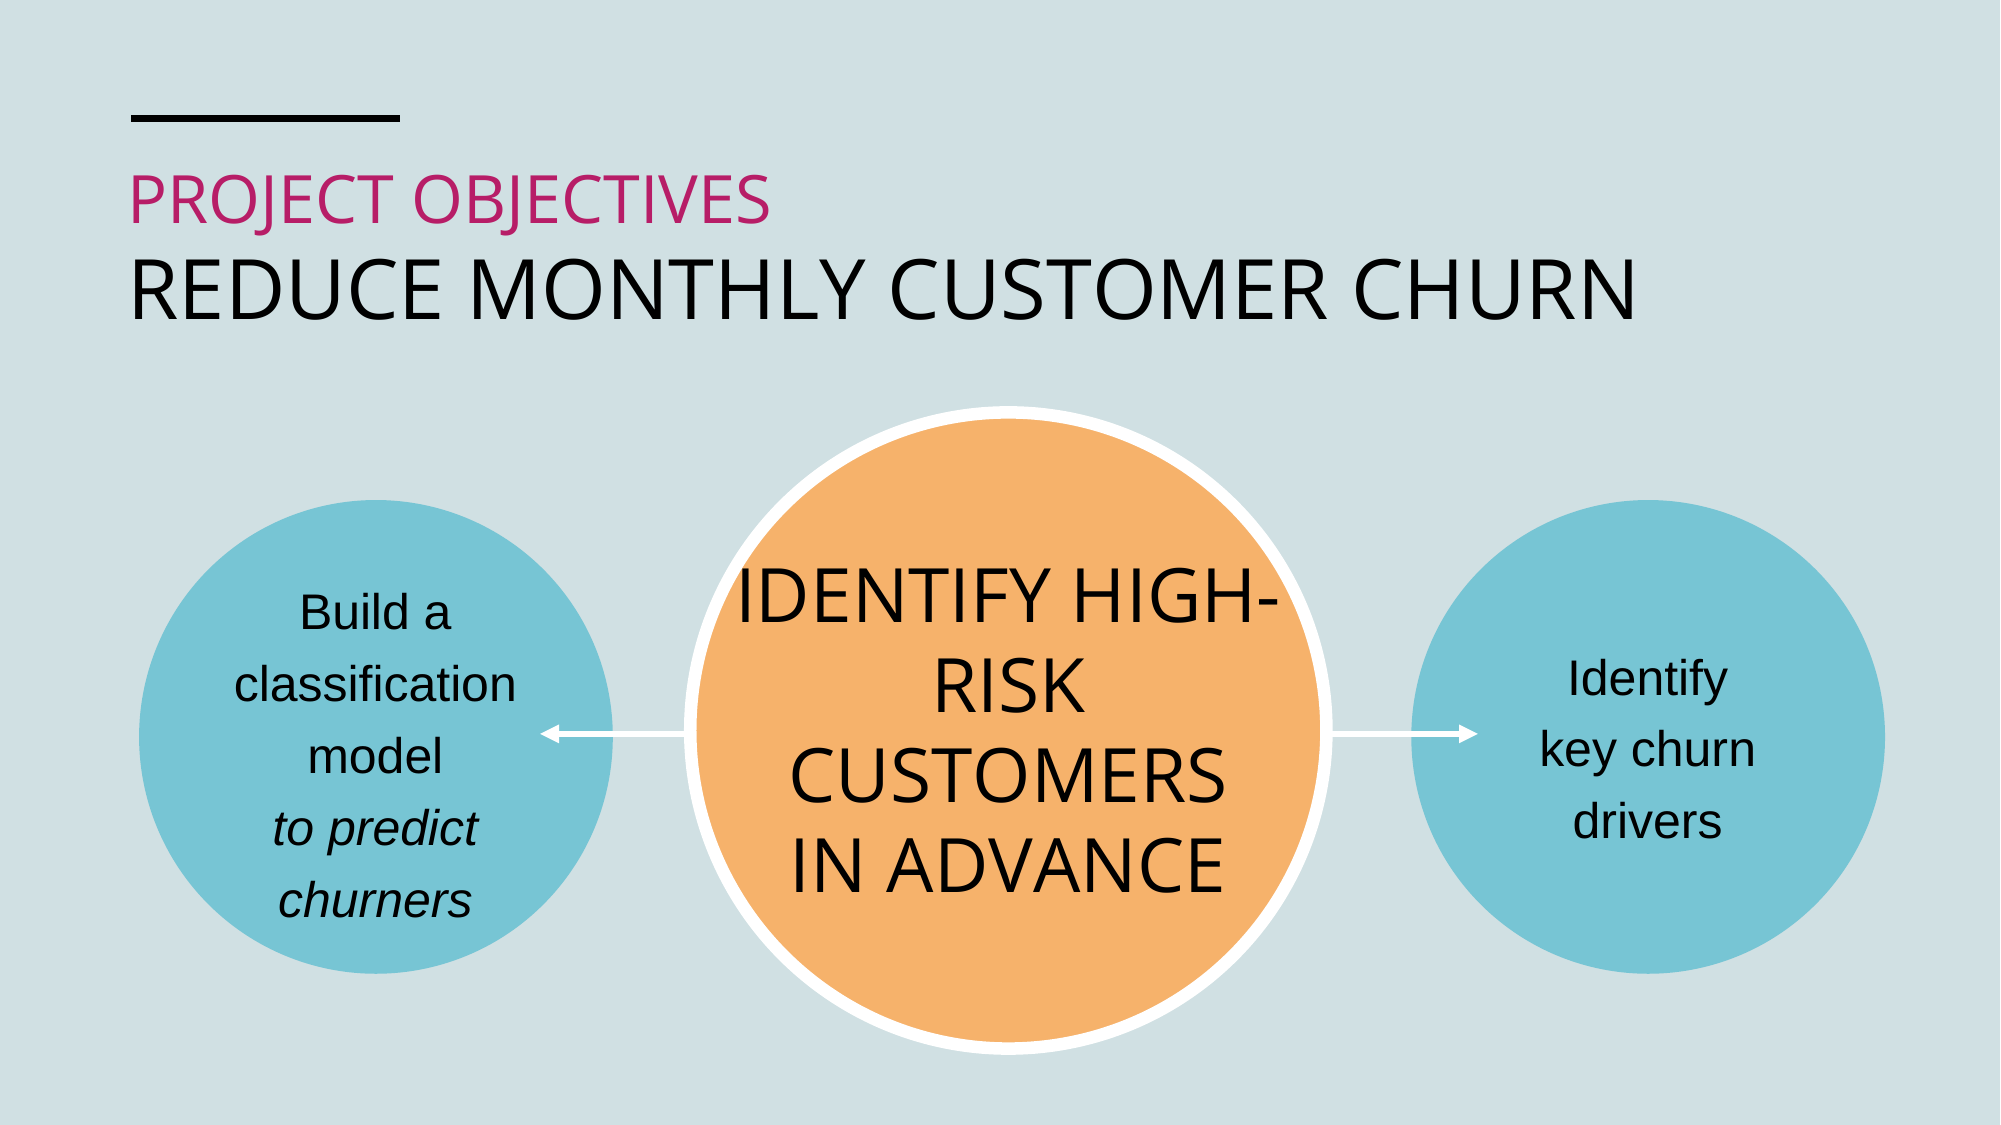

# PROJECT OBJECTIVES REDUCE MONTHLY CUSTOMER CHURN

IDENTIFY HIGH-RISK CUSTOMERS
IN ADVANCE
Build a classification model
to predict churners
Identify
key churn drivers